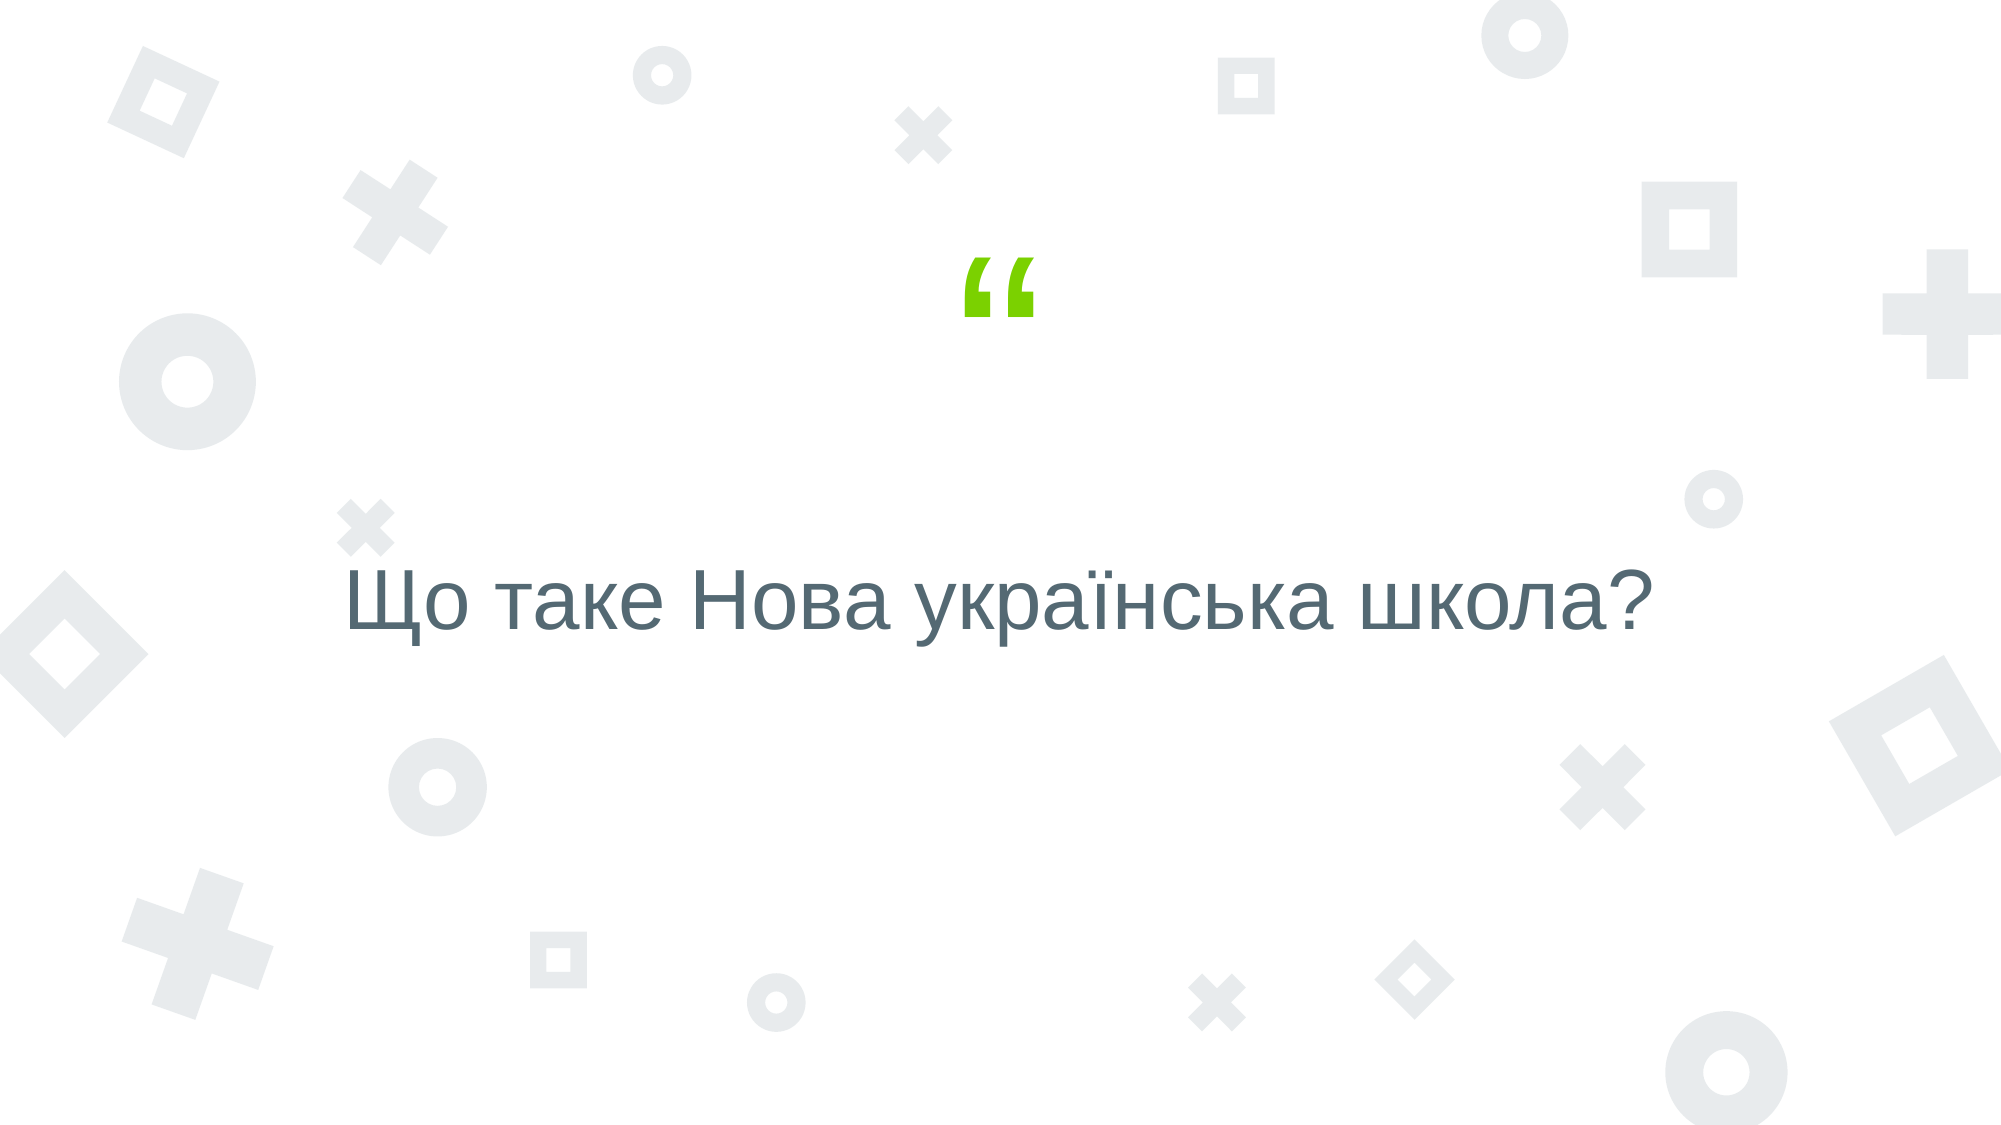

Що таке Нова українська школа?
Що таке НУШ?